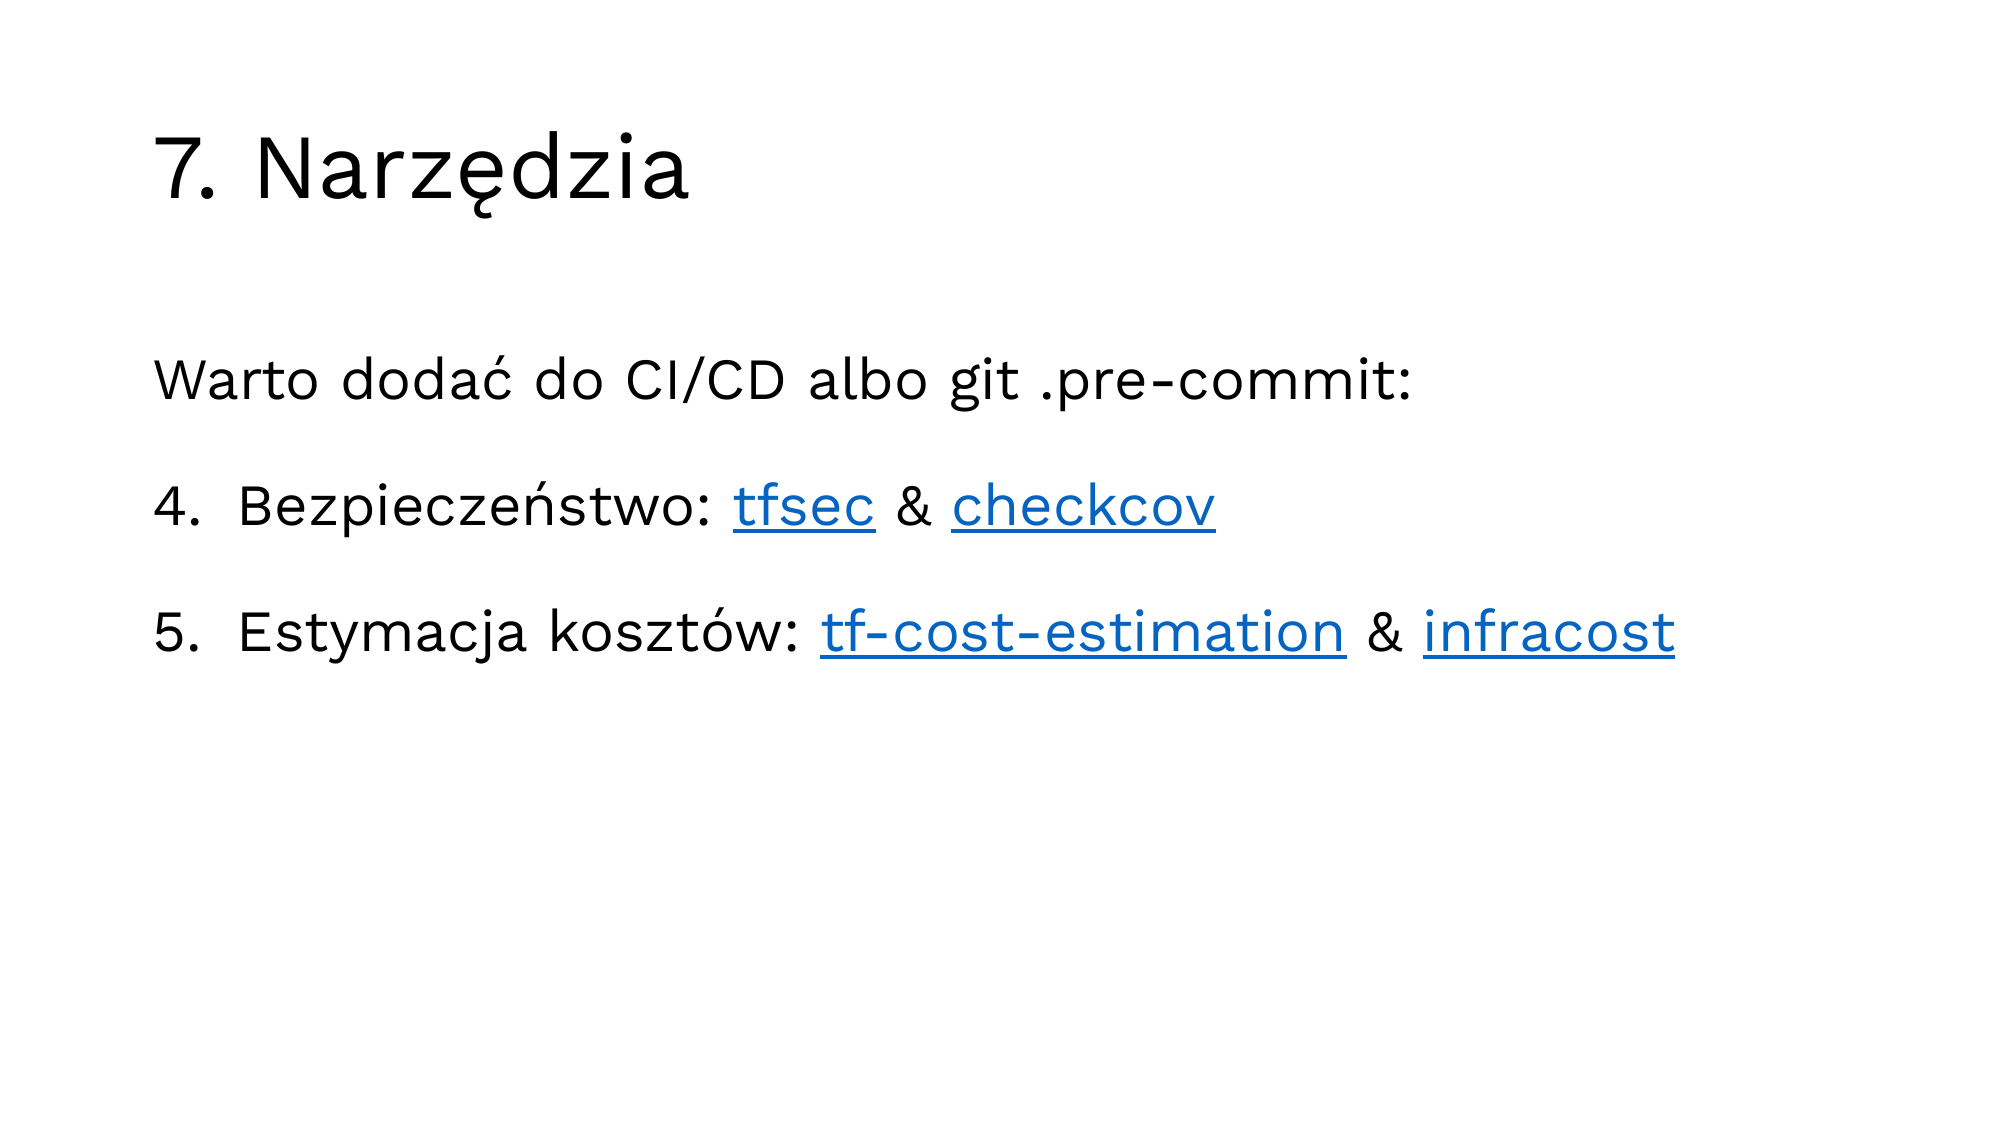

# 7. Narzędzia
Warto dodać do CI/CD albo git .pre-commit:
Bezpieczeństwo: tfsec & checkcov
Estymacja kosztów: tf-cost-estimation & infracost